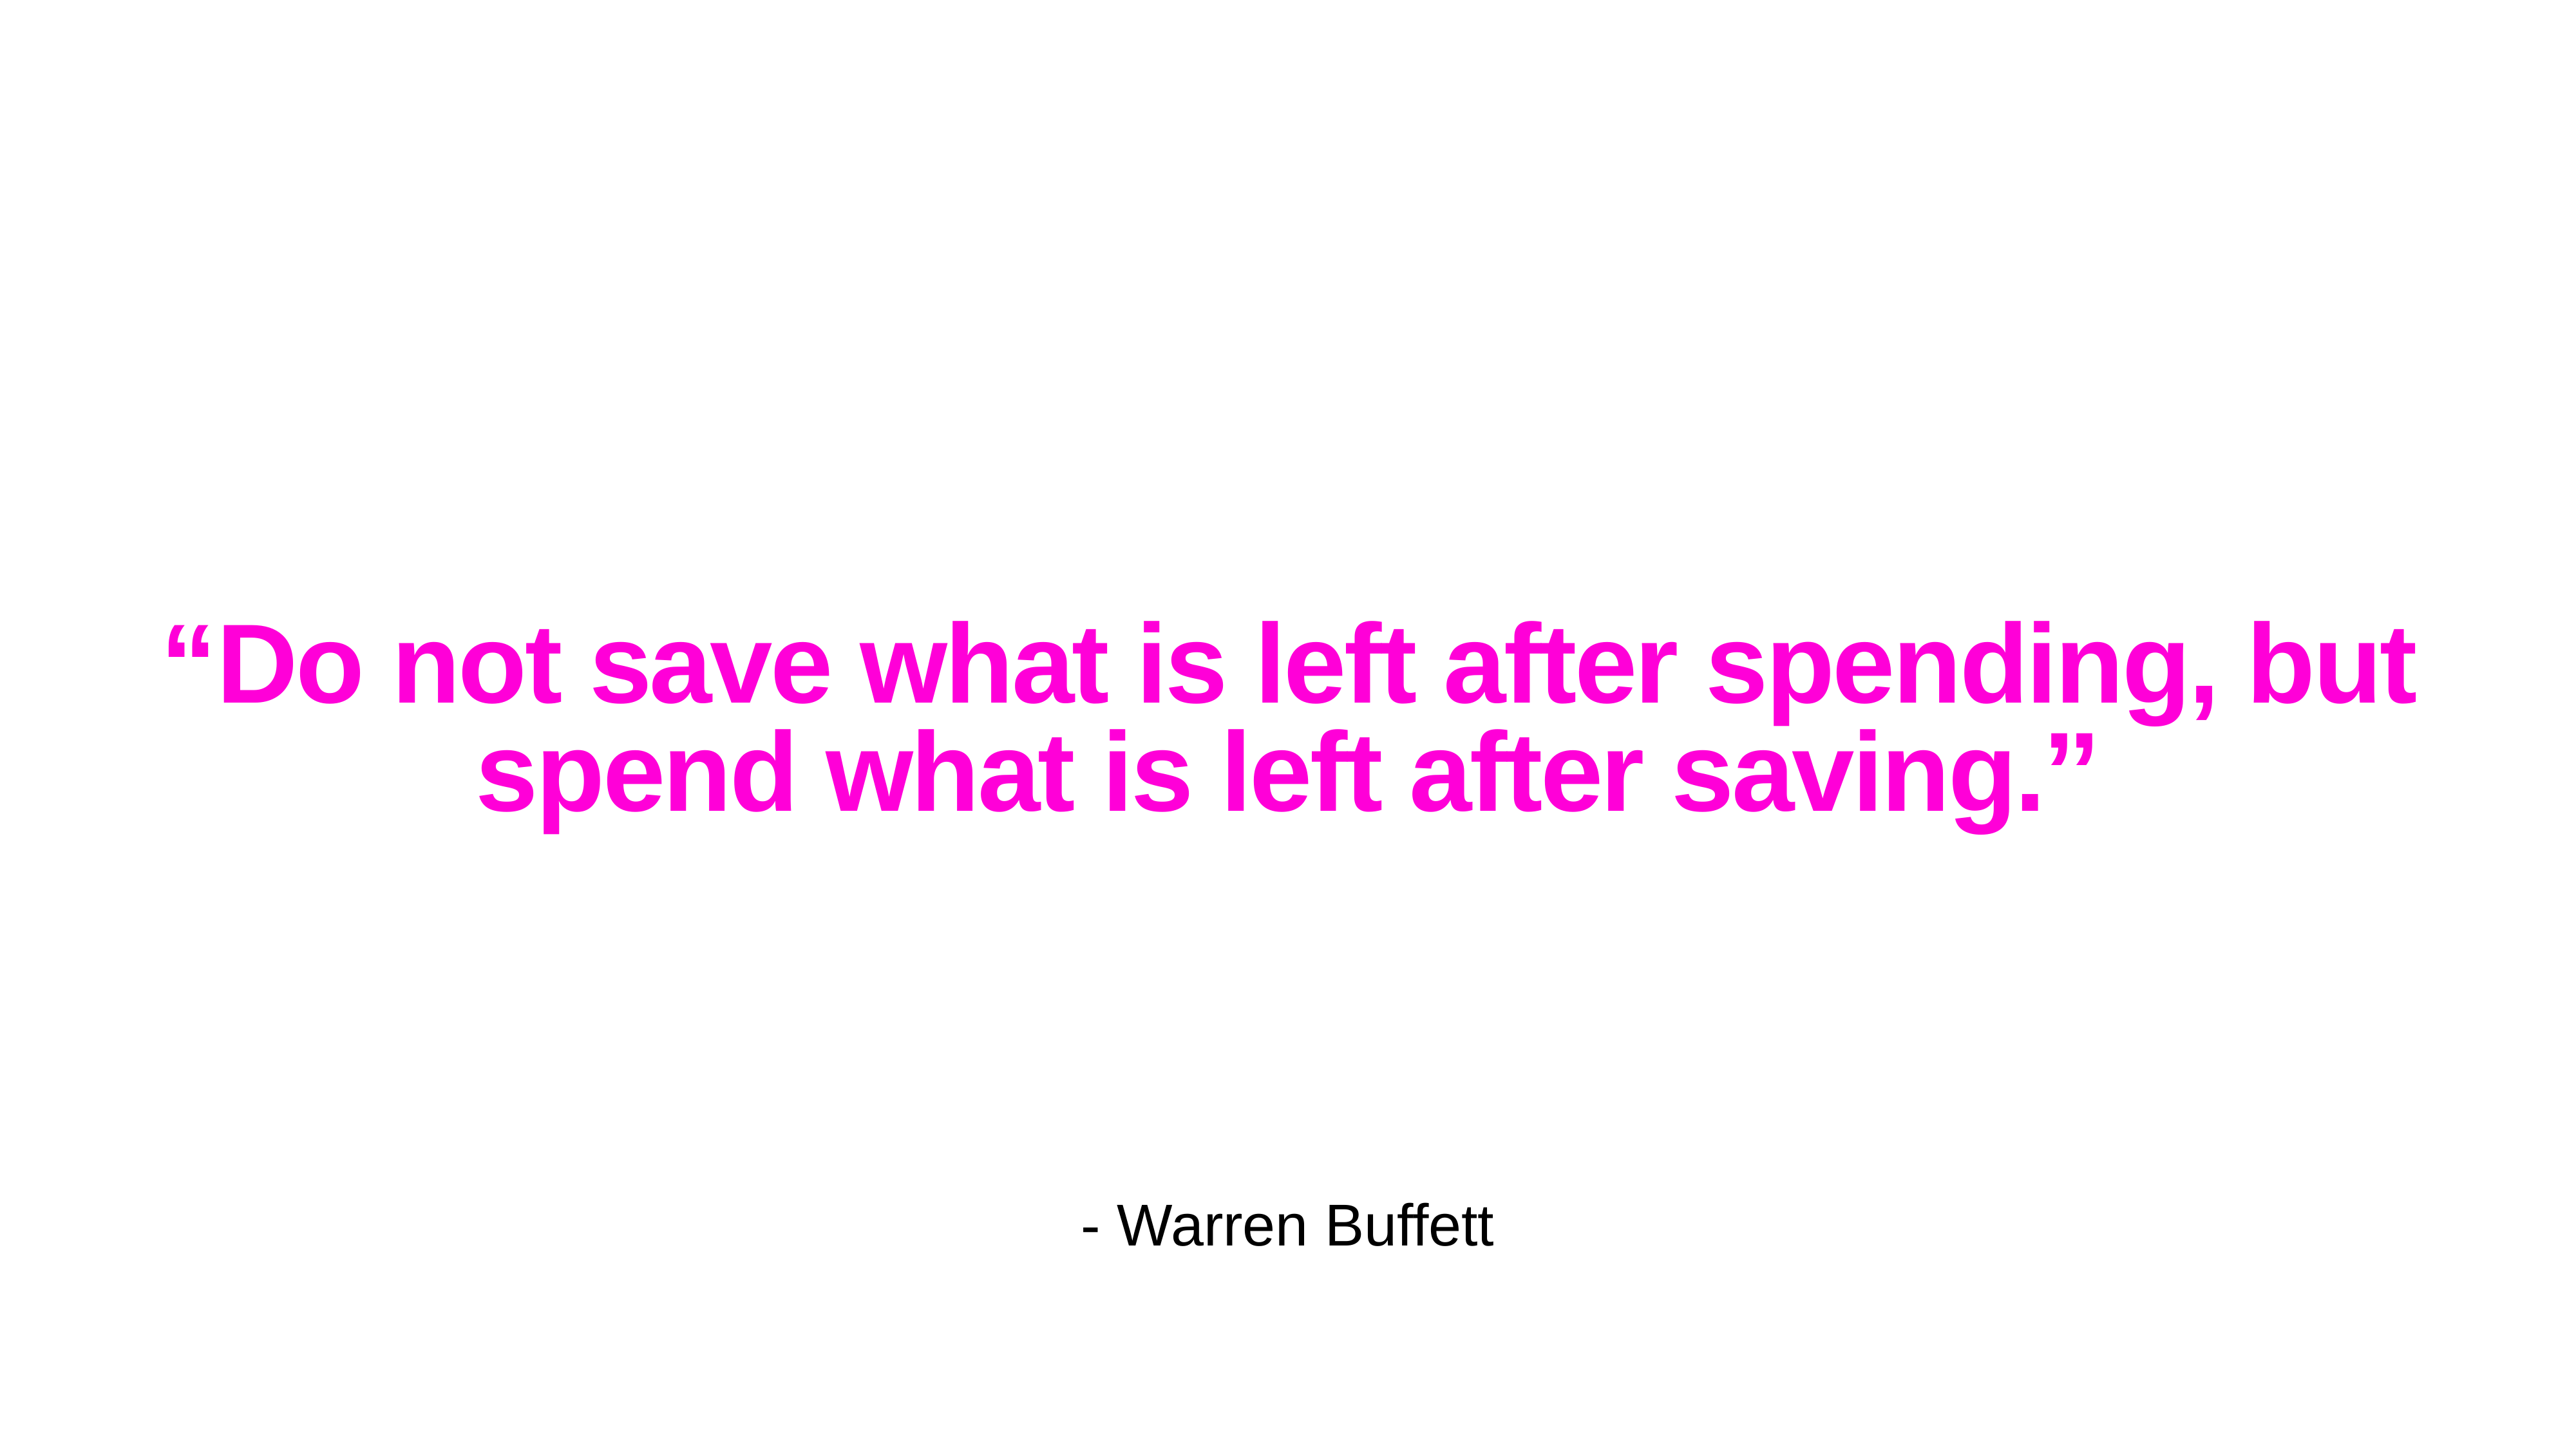

“Do not save what is left after spending, but spend what is left after saving.’’
- Warren Buffett